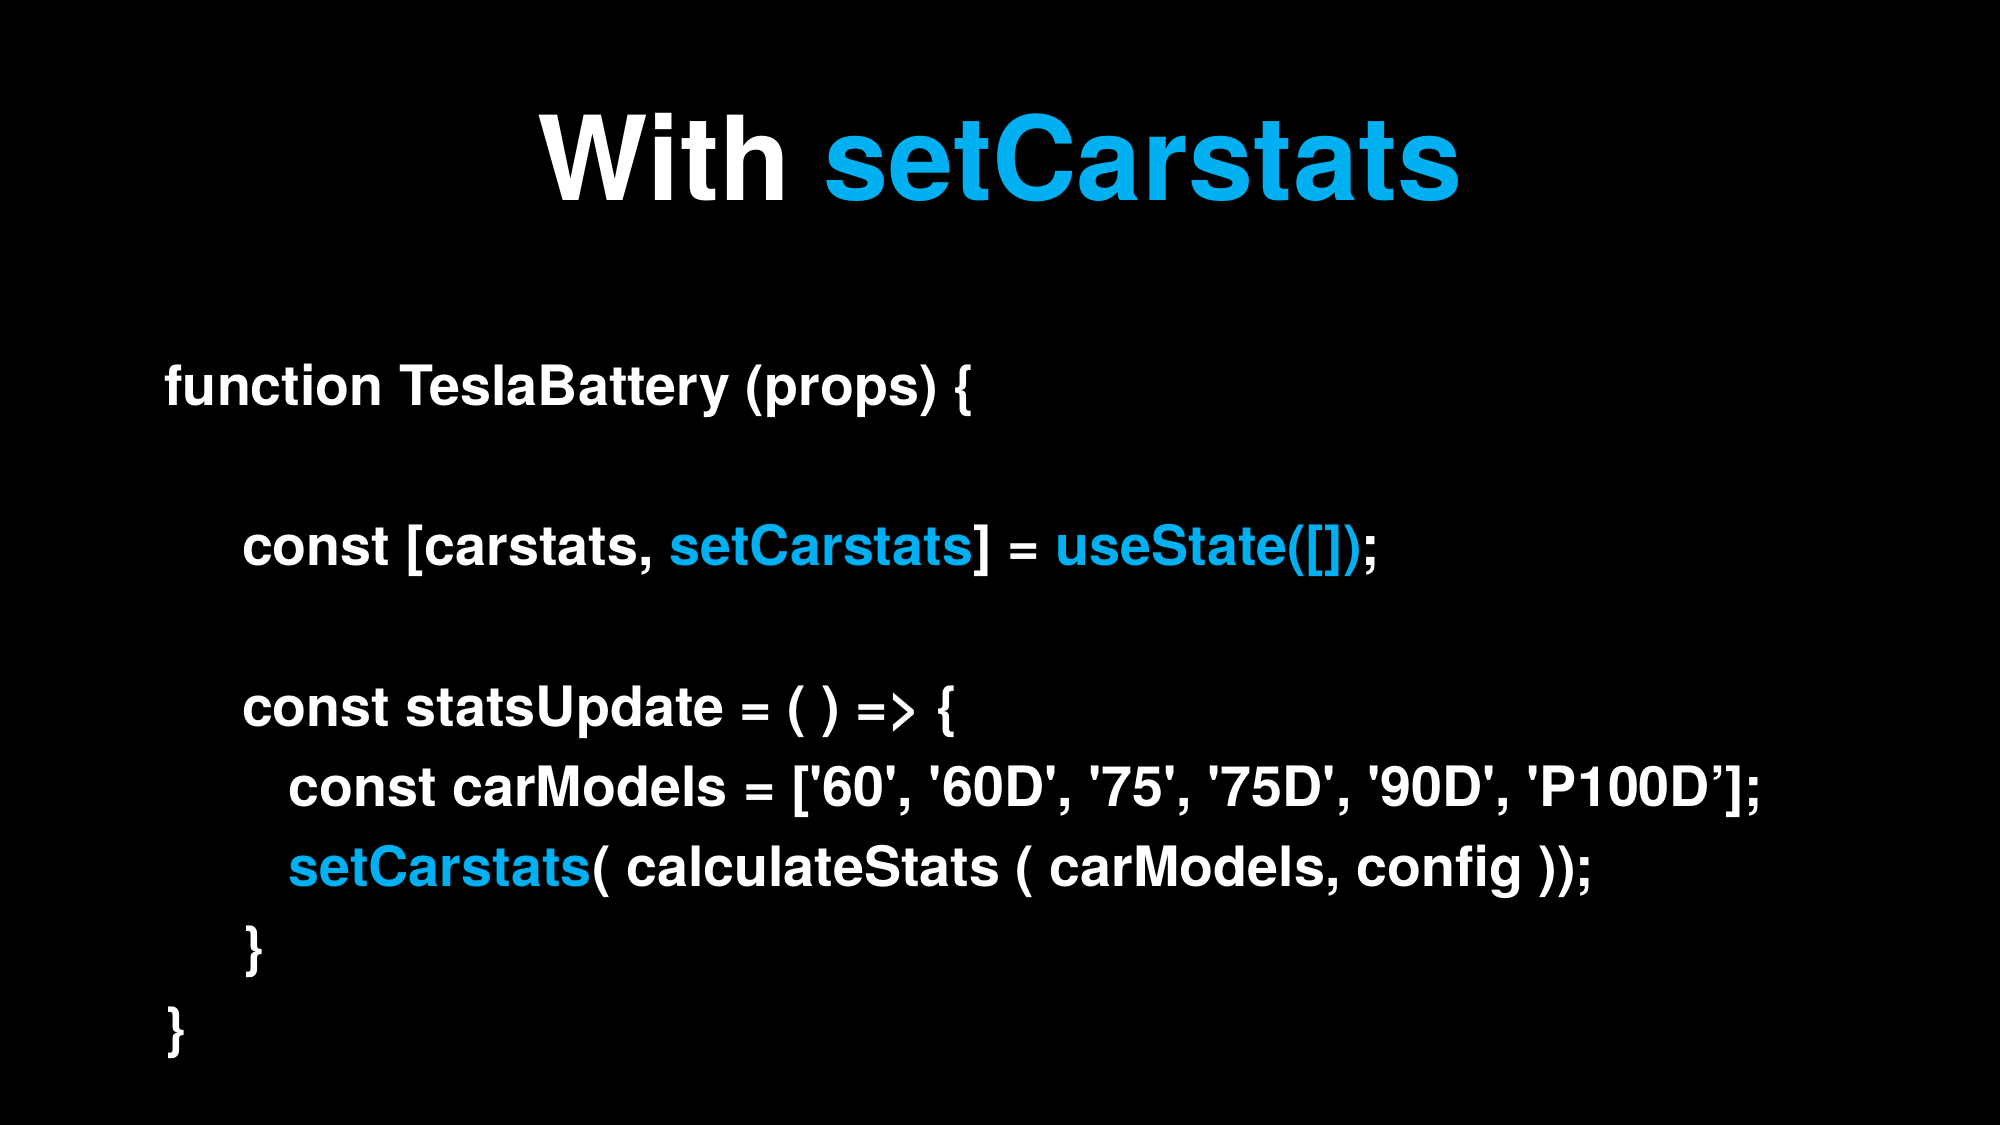

# With setCarstats
function TeslaBattery (props) {

     const [carstats, setCarstats] = useState([]);

     const statsUpdate = ( ) => {
        const carModels = ['60', '60D', '75', '75D', '90D', 'P100D’];
        setCarstats( calculateStats ( carModels, config ));
     }
}